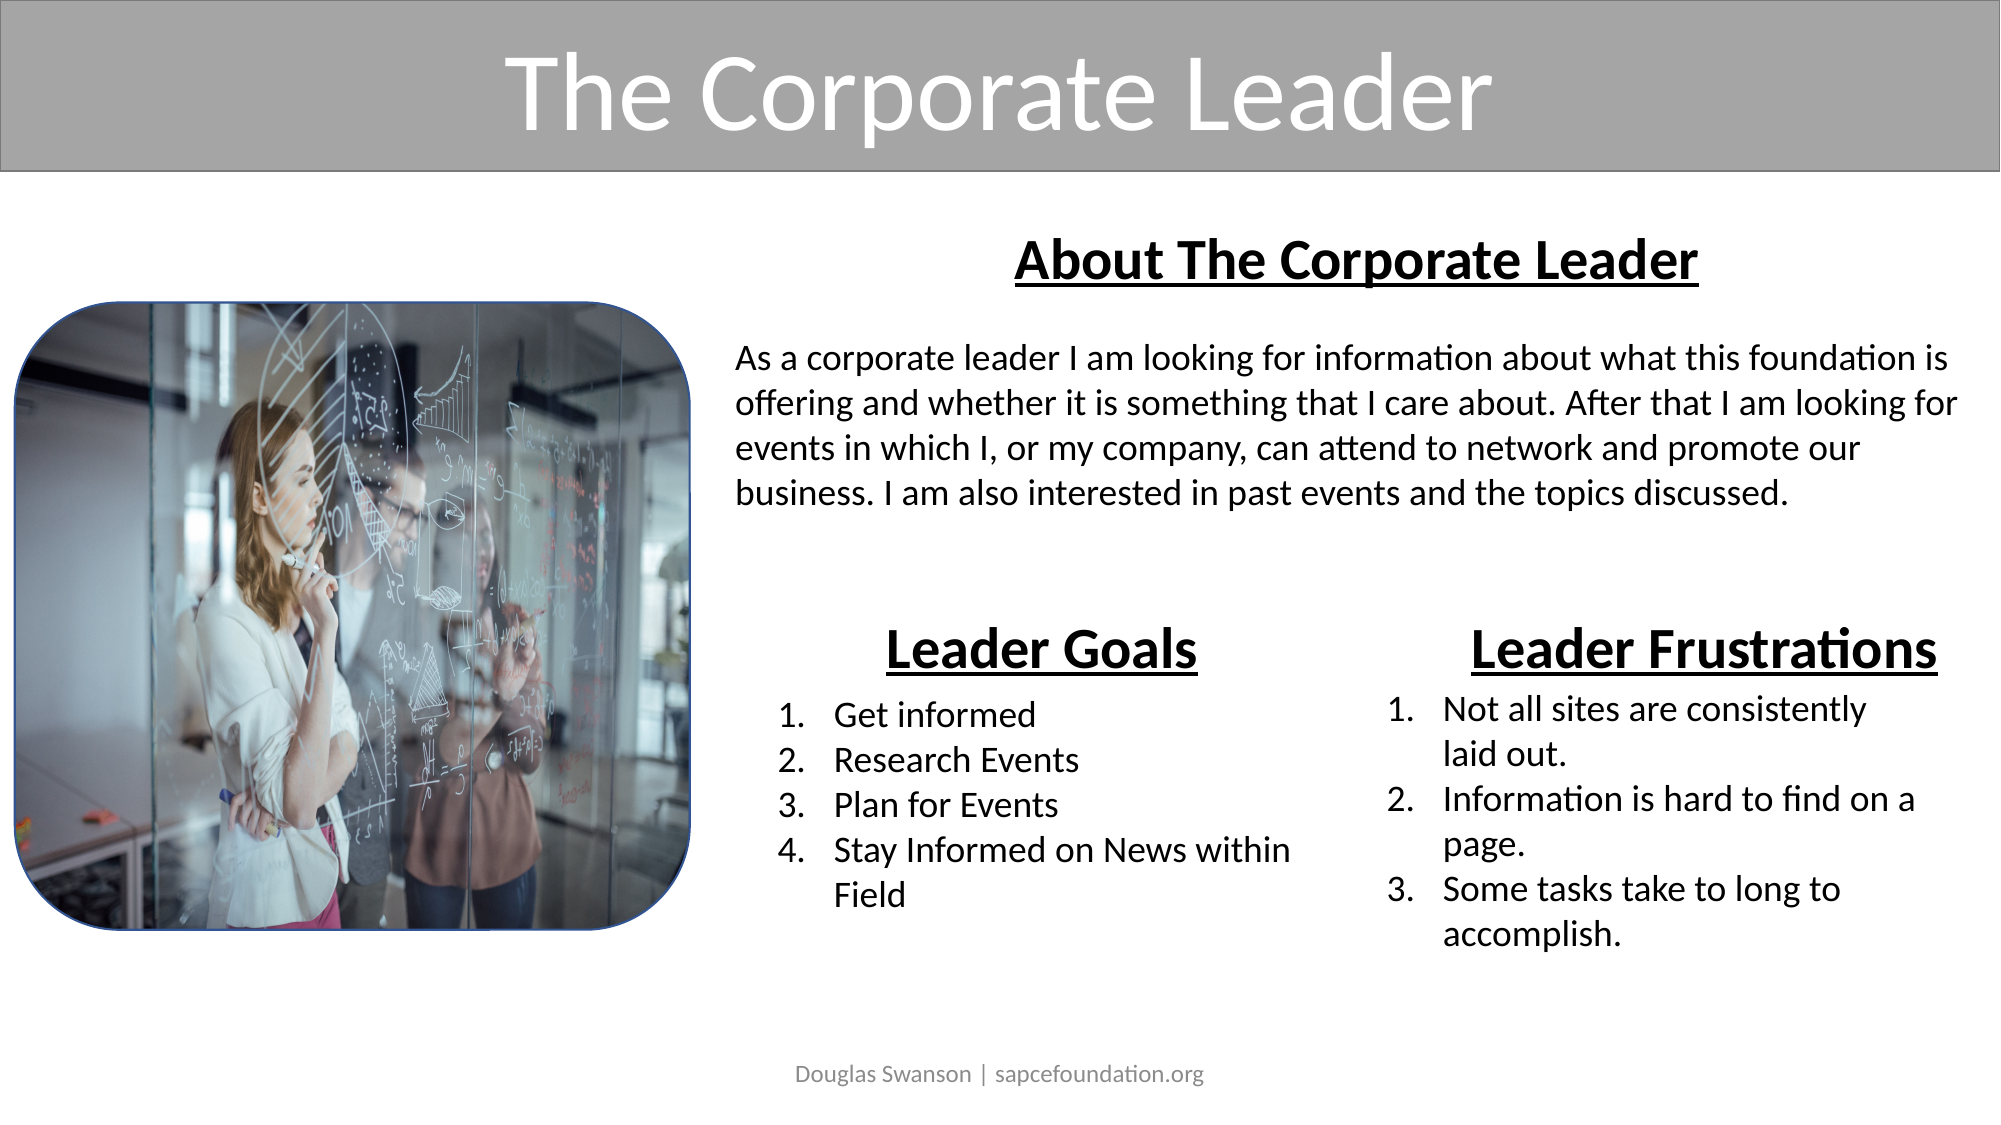

The Corporate Leader
About The Corporate Leader
As a corporate leader I am looking for information about what this foundation is offering and whether it is something that I care about. After that I am looking for events in which I, or my company, can attend to network and promote our business. I am also interested in past events and the topics discussed.

Leader Goals
Get informed
Research Events
Plan for Events
Stay Informed on News within Field

Leader Frustrations
Not all sites are consistently laid out.
Information is hard to find on a page.
Some tasks take to long to accomplish.

Douglas Swanson | sapcefoundation.org